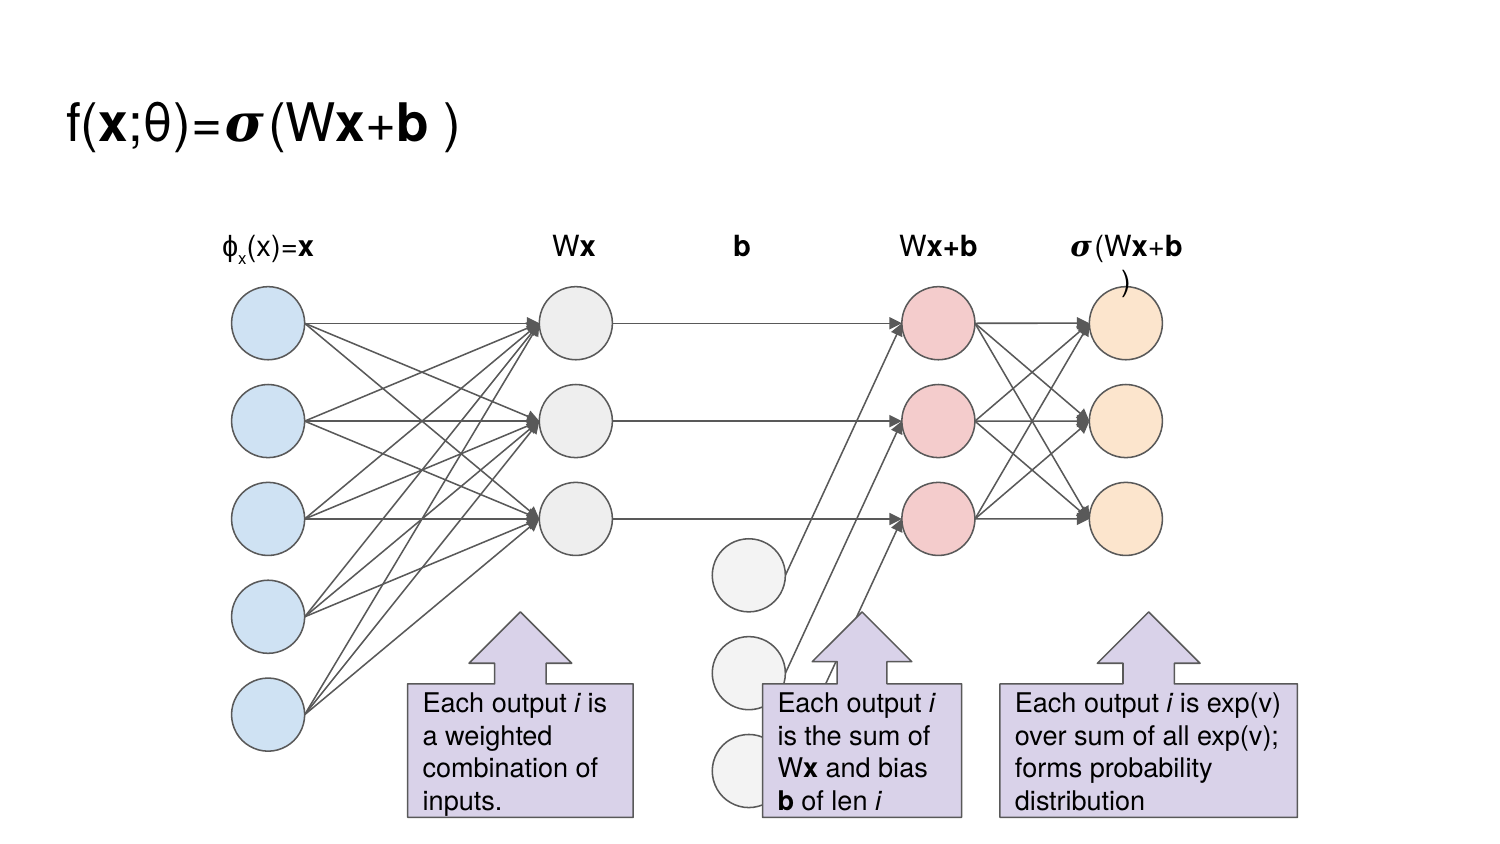

# f(x;θ)=𝝈(Wx+b )
𝝈(Wx+b)

ɸx(x)=x

Wx

Wx+b

b

Each output i is a weighted combination of inputs.
Each output i is the sum of Wx and bias b of len i
Each output i is exp(v) over sum of all exp(v); forms probability distribution